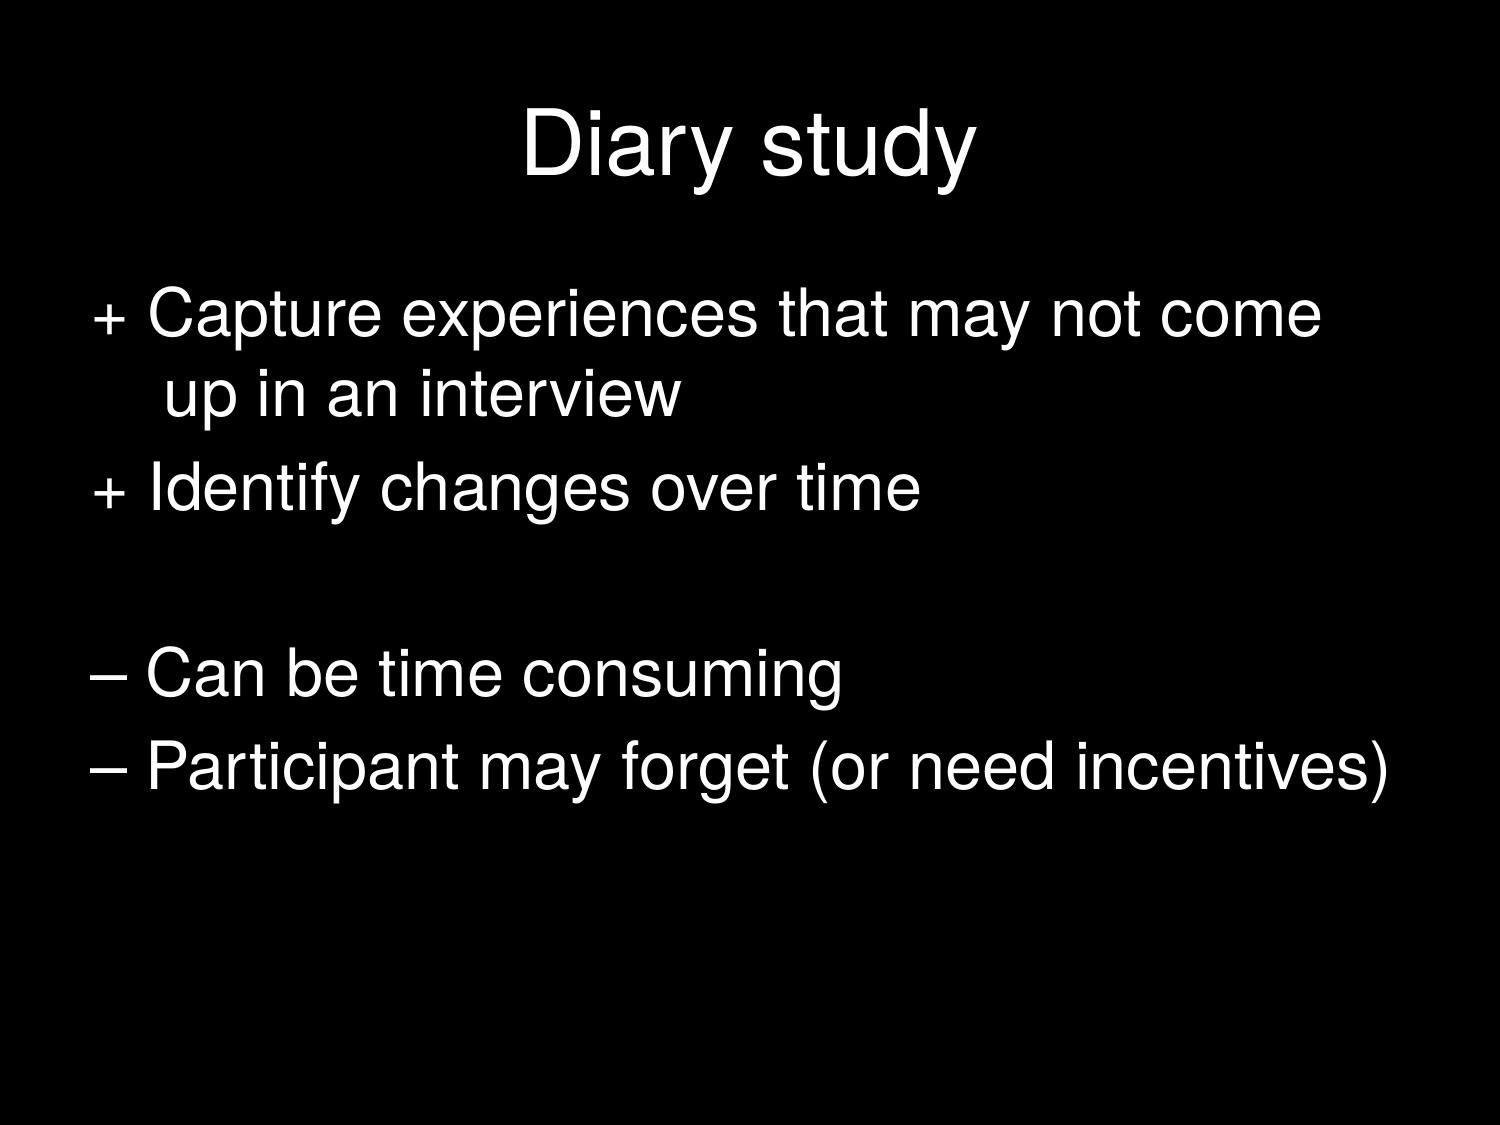

# Diary study
+ Capture experiences that may not come
    up in an interview
+ Identify changes over time

– Can be time consuming
– Participant may forget (or need incentives)